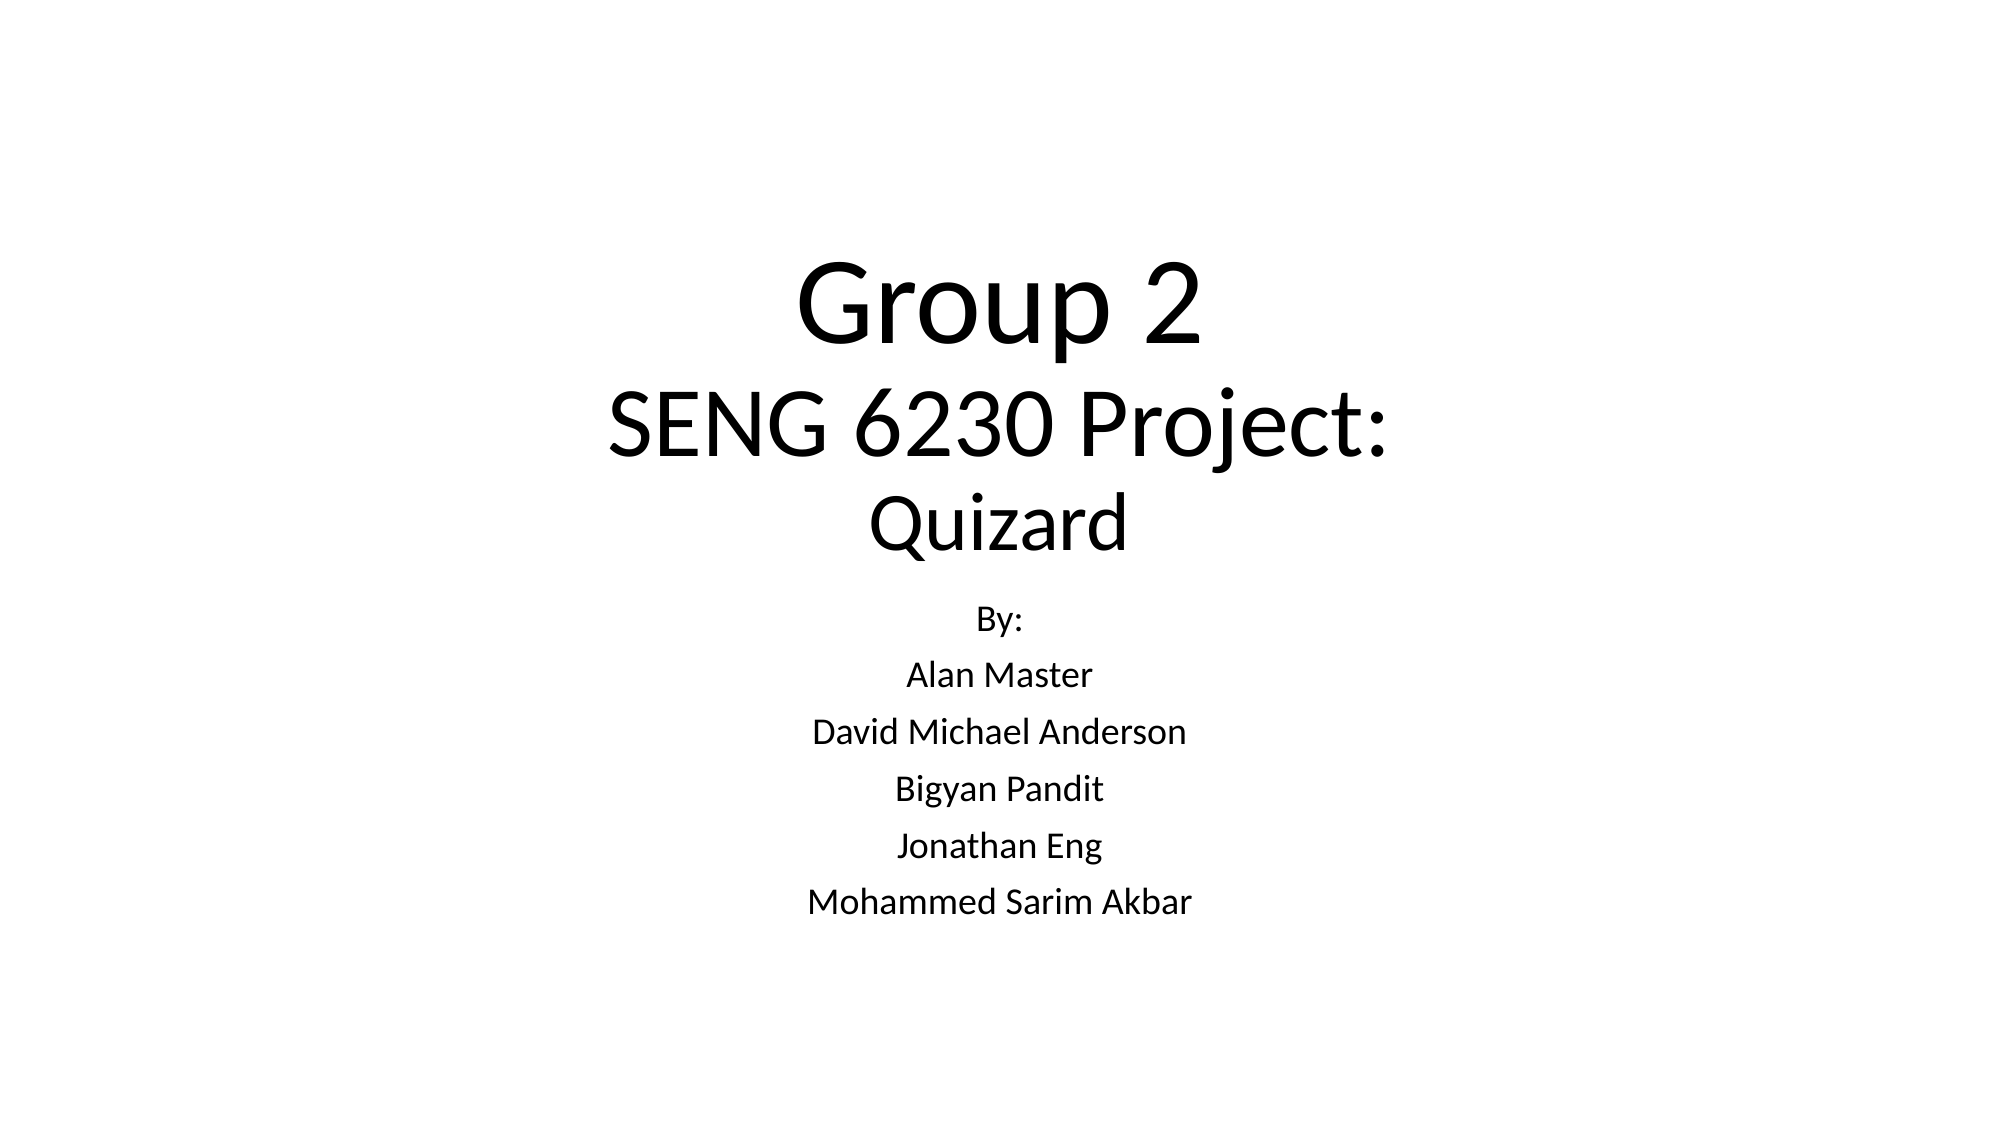

# Group 2 SENG 6230 Project: Quizard
By:
Alan Master
David Michael Anderson
Bigyan Pandit
Jonathan Eng
Mohammed Sarim Akbar